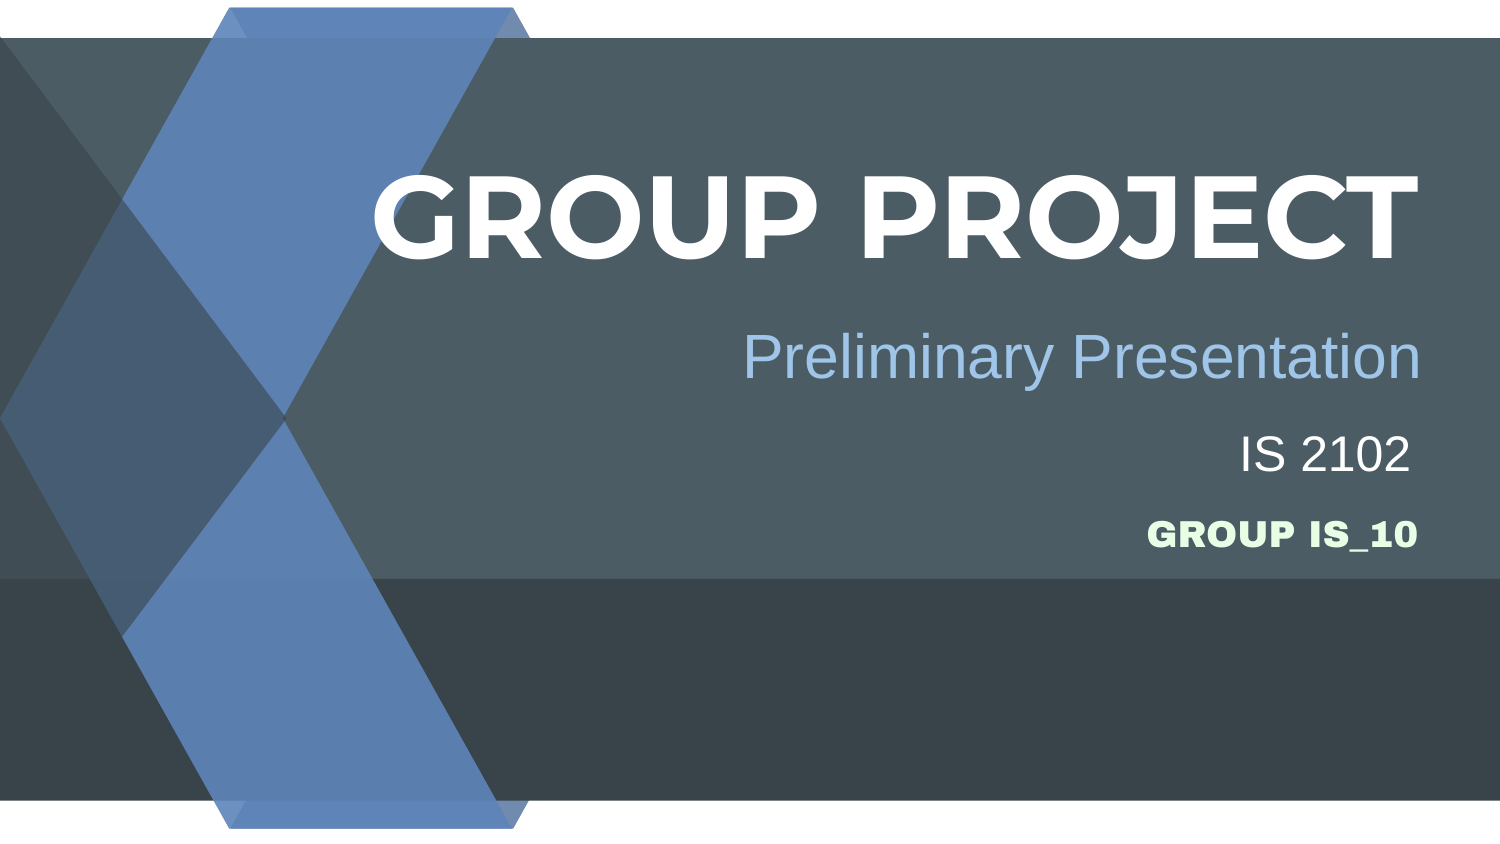

# GROUP PROJECT
Preliminary Presentation
IS 2102
GROUP IS_10